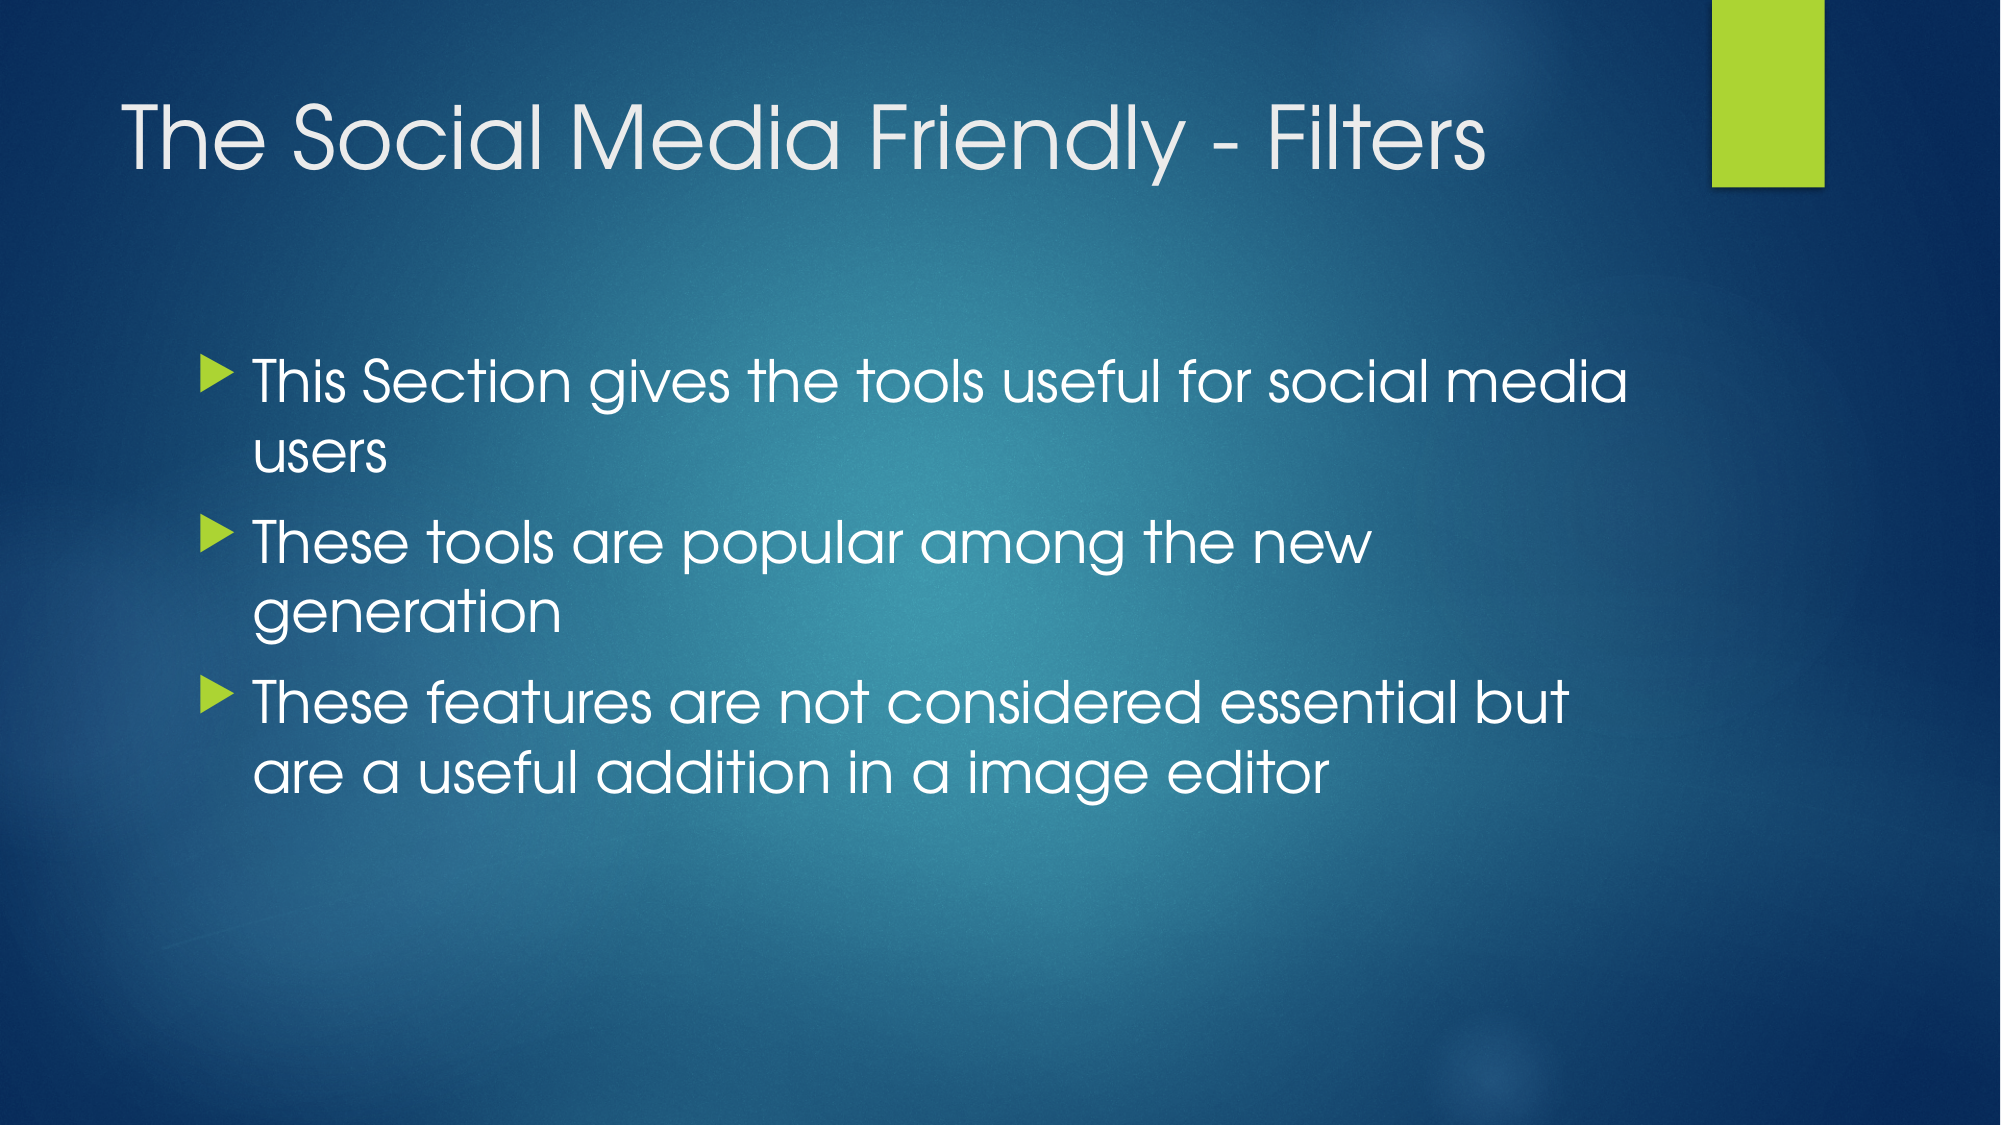

# The Social Media Friendly - Filters
This Section gives the tools useful for social media users
These tools are popular among the new generation
These features are not considered essential but are a useful addition in a image editor